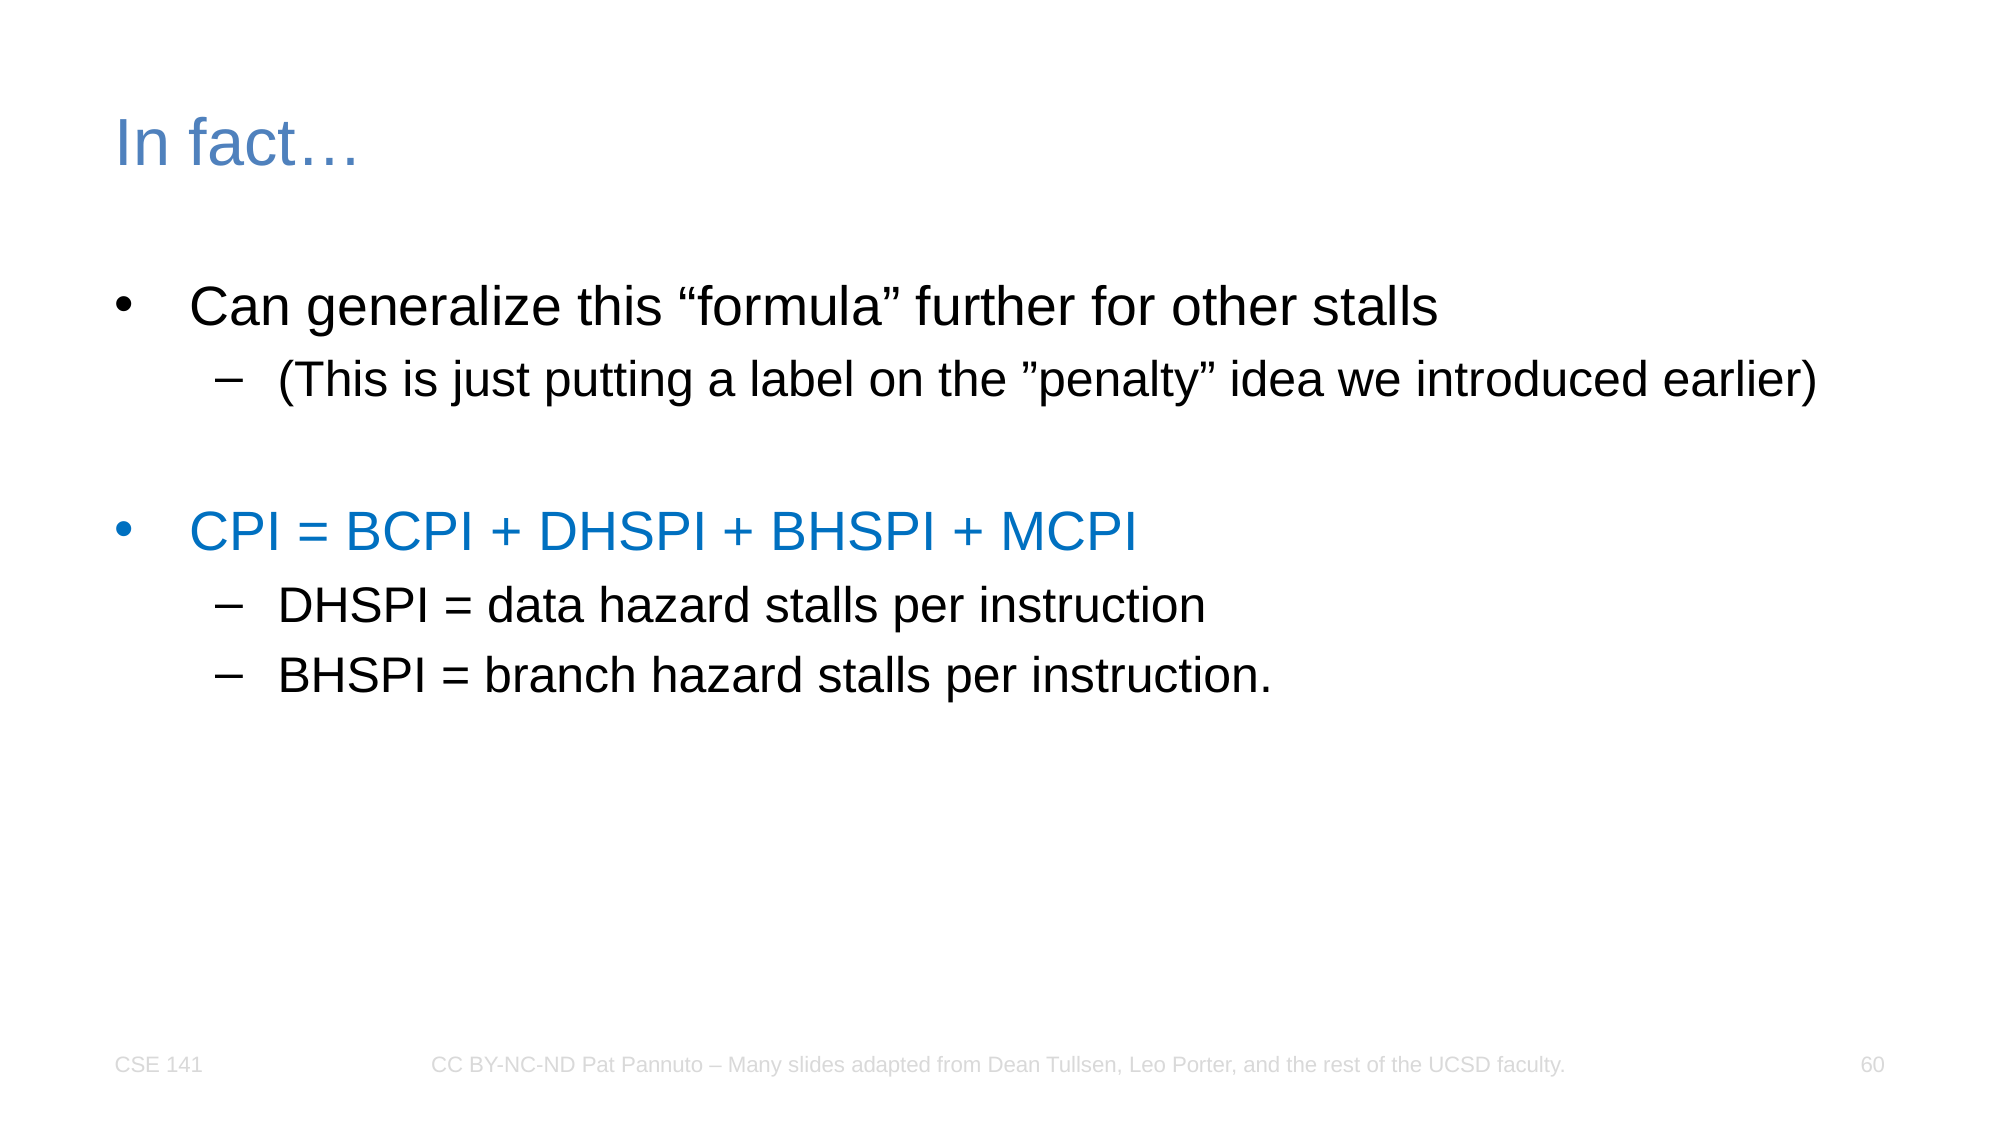

# In fact…
Can generalize this “formula” further for other stalls
(This is just putting a label on the ”penalty” idea we introduced earlier)

CPI = BCPI + DHSPI + BHSPI + MCPI
DHSPI = data hazard stalls per instruction
BHSPI = branch hazard stalls per instruction.